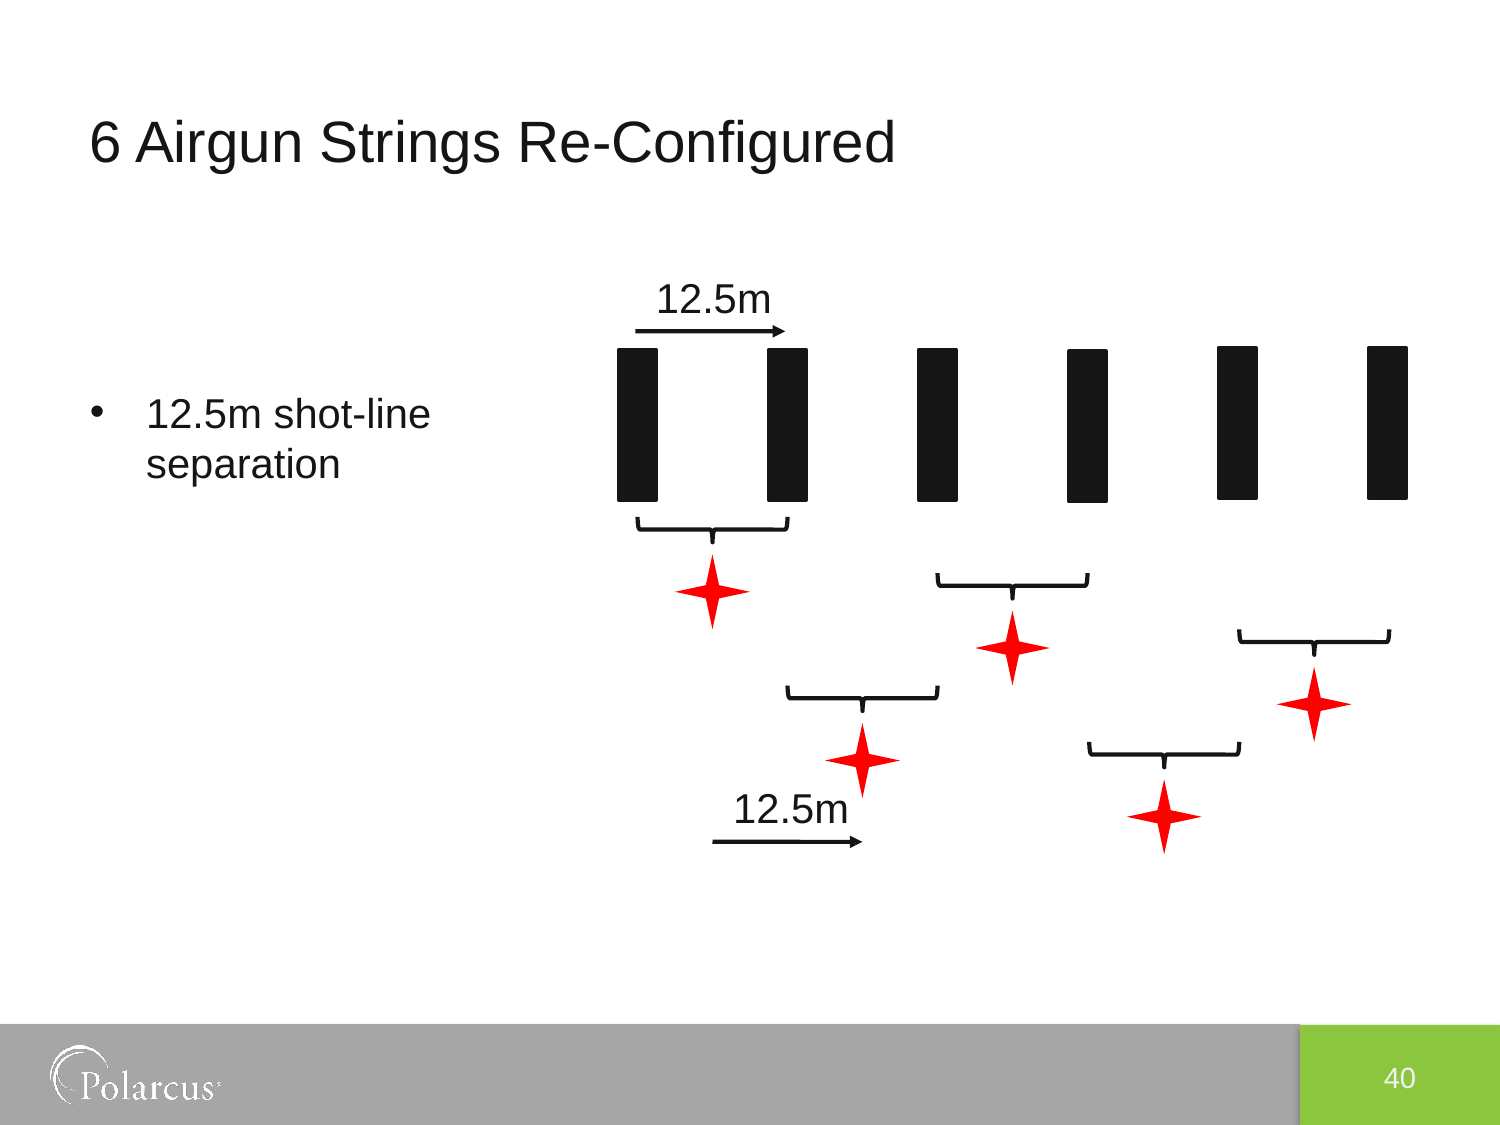

# 6 Airgun Strings Re-Configured

12.5m shot-line
separation

12.5m

12.5m